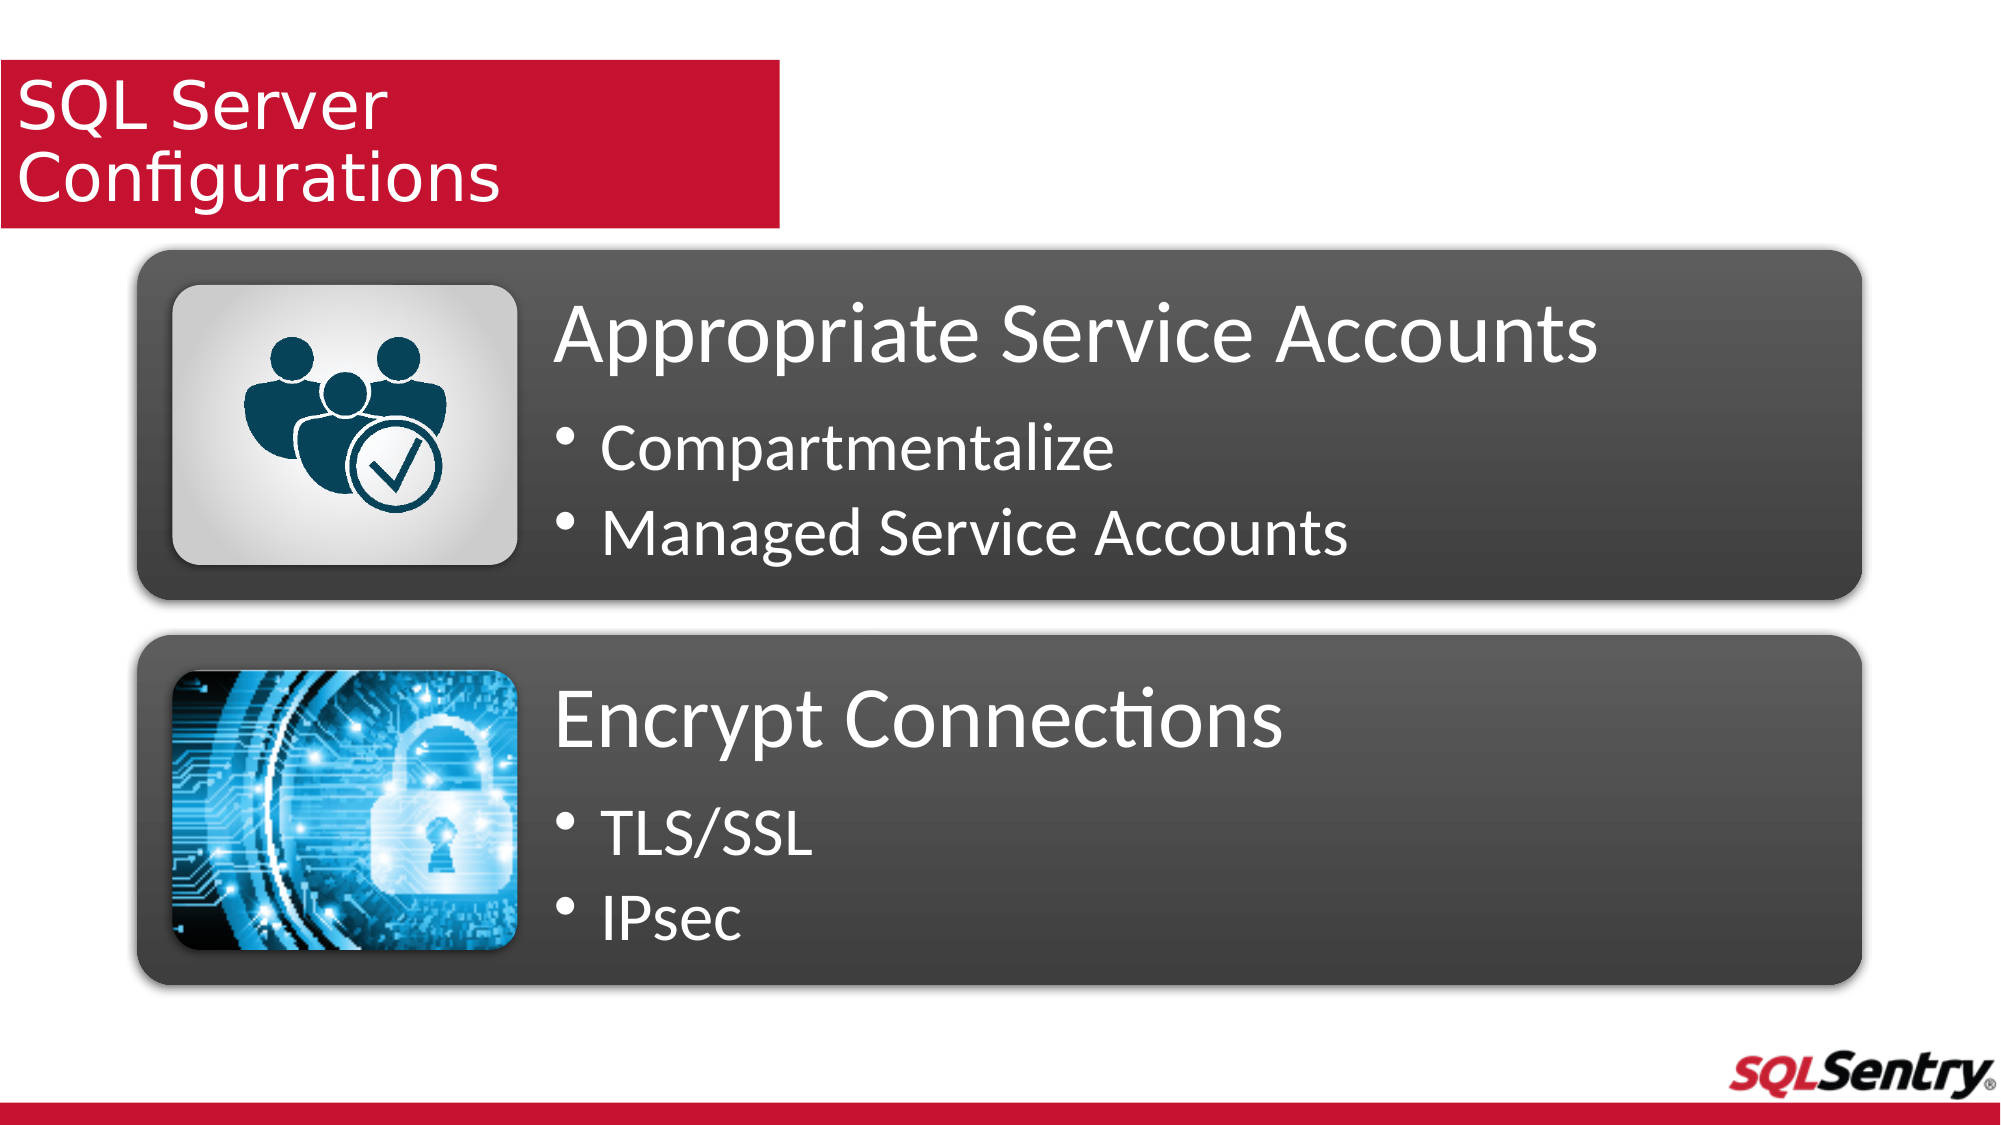

# SQL Server Configurations
Appropriate Service Accounts
Compartmentalize
Managed Service Accounts
Encrypt Connections
TLS/SSL
IPsec